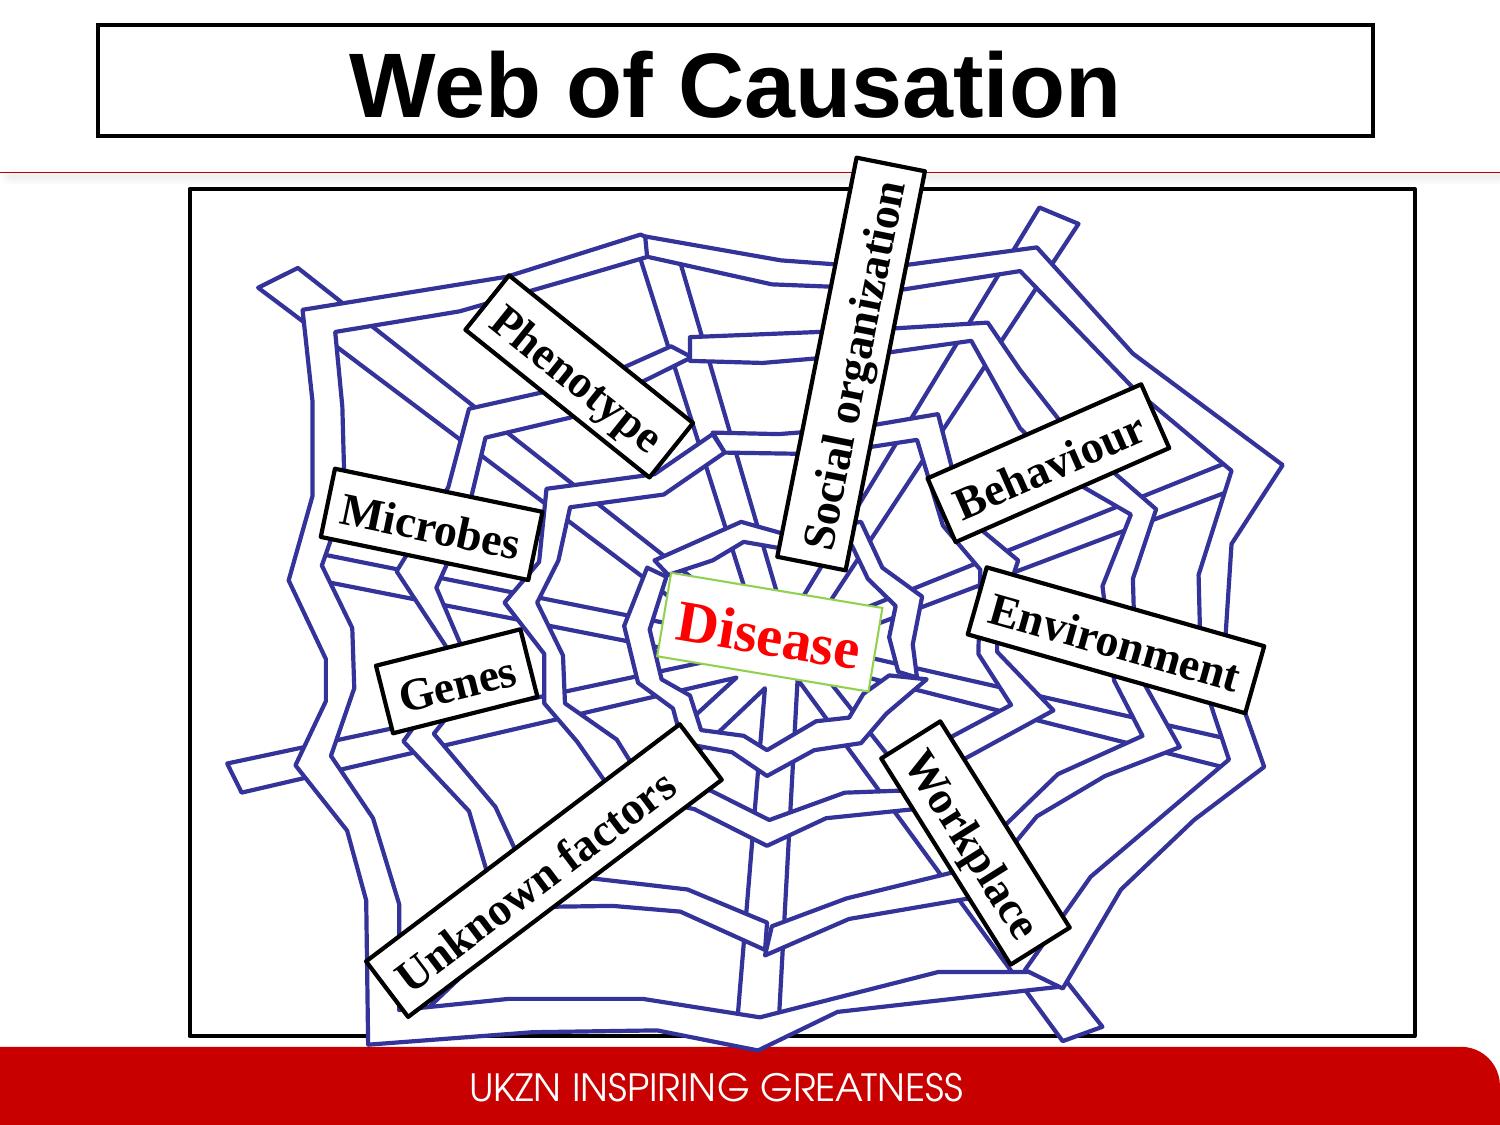

# Web of Causation

Social organization
Phenotype
Behaviour
Microbes
Disease
Environment
Genes
Workplace
Unknown factors